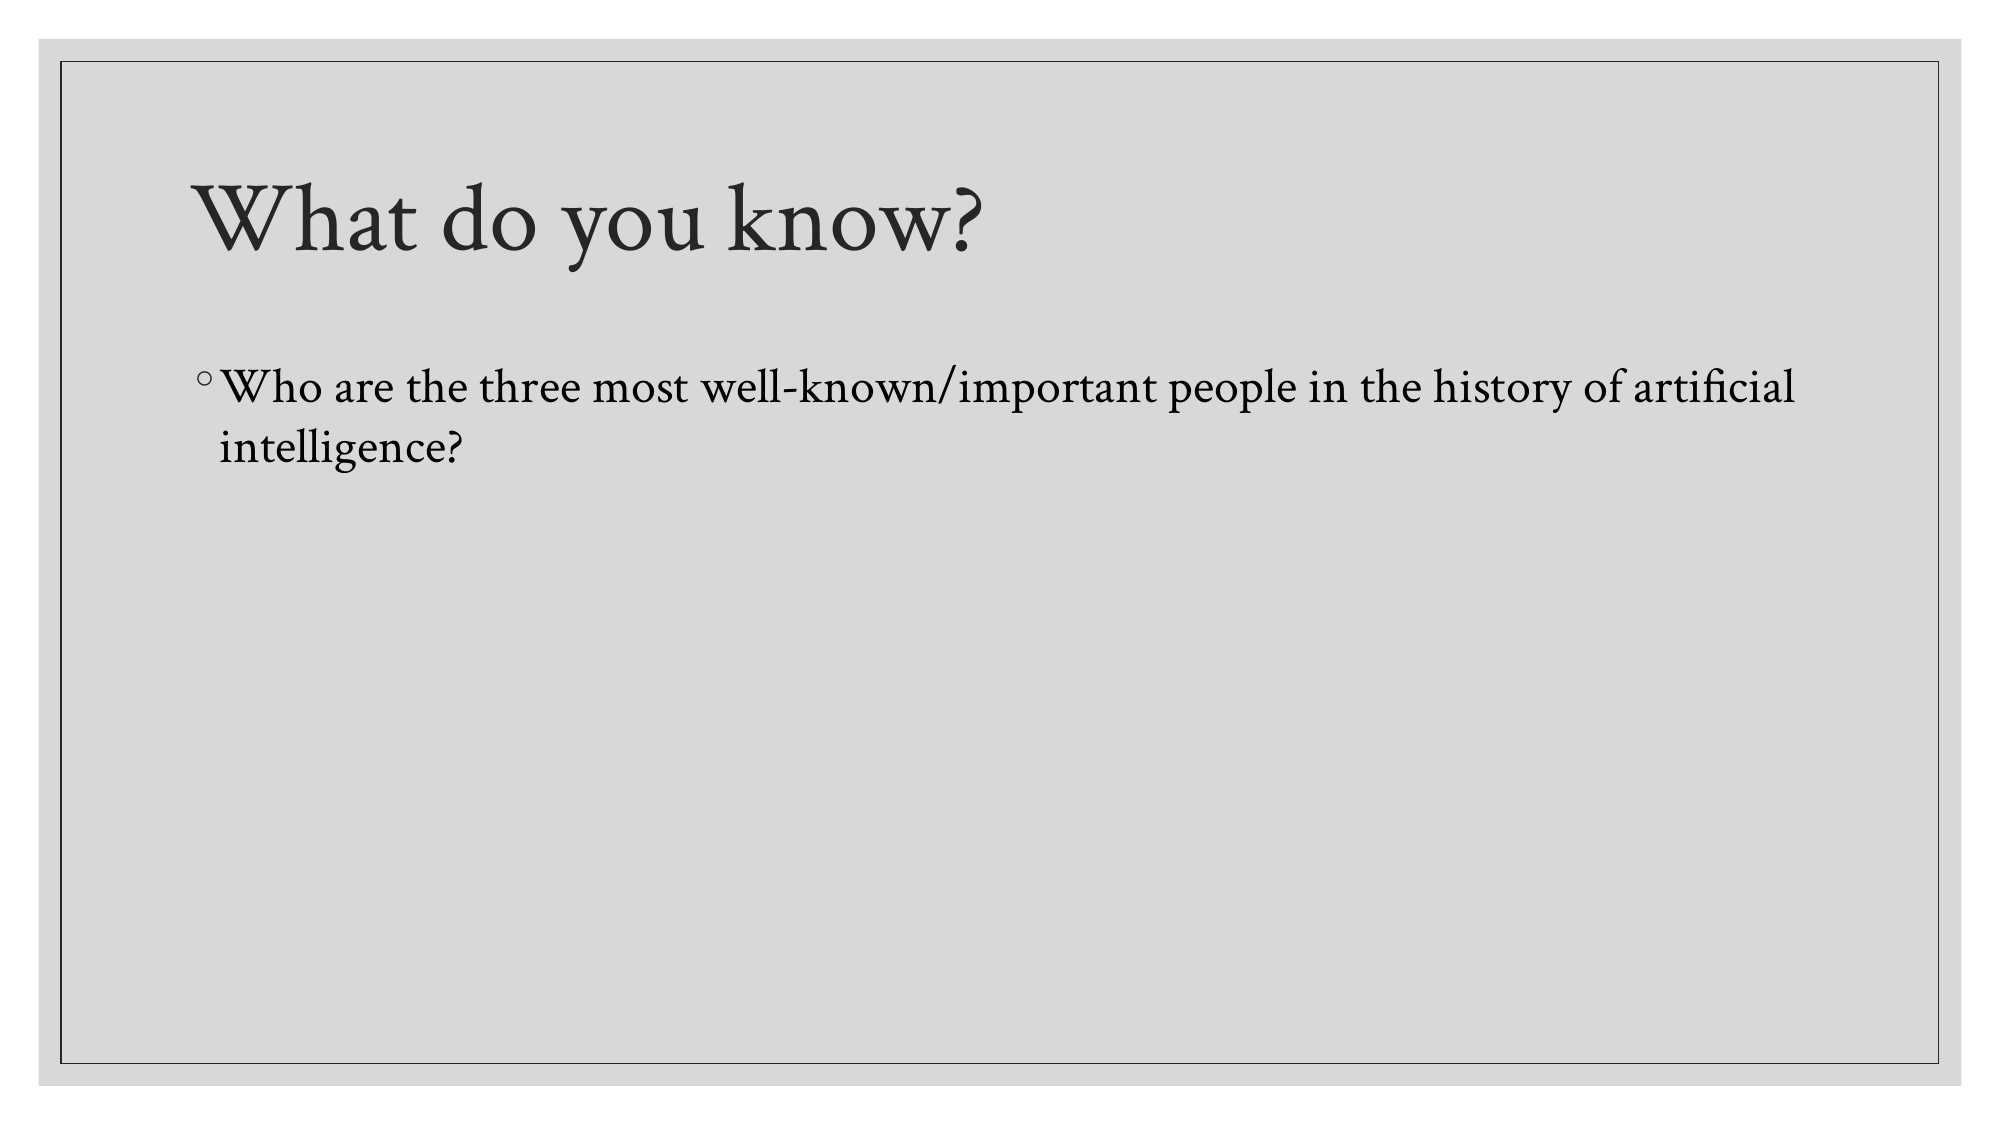

# What do you know?
Who are the three most well-known/important people in the history of artificial intelligence?